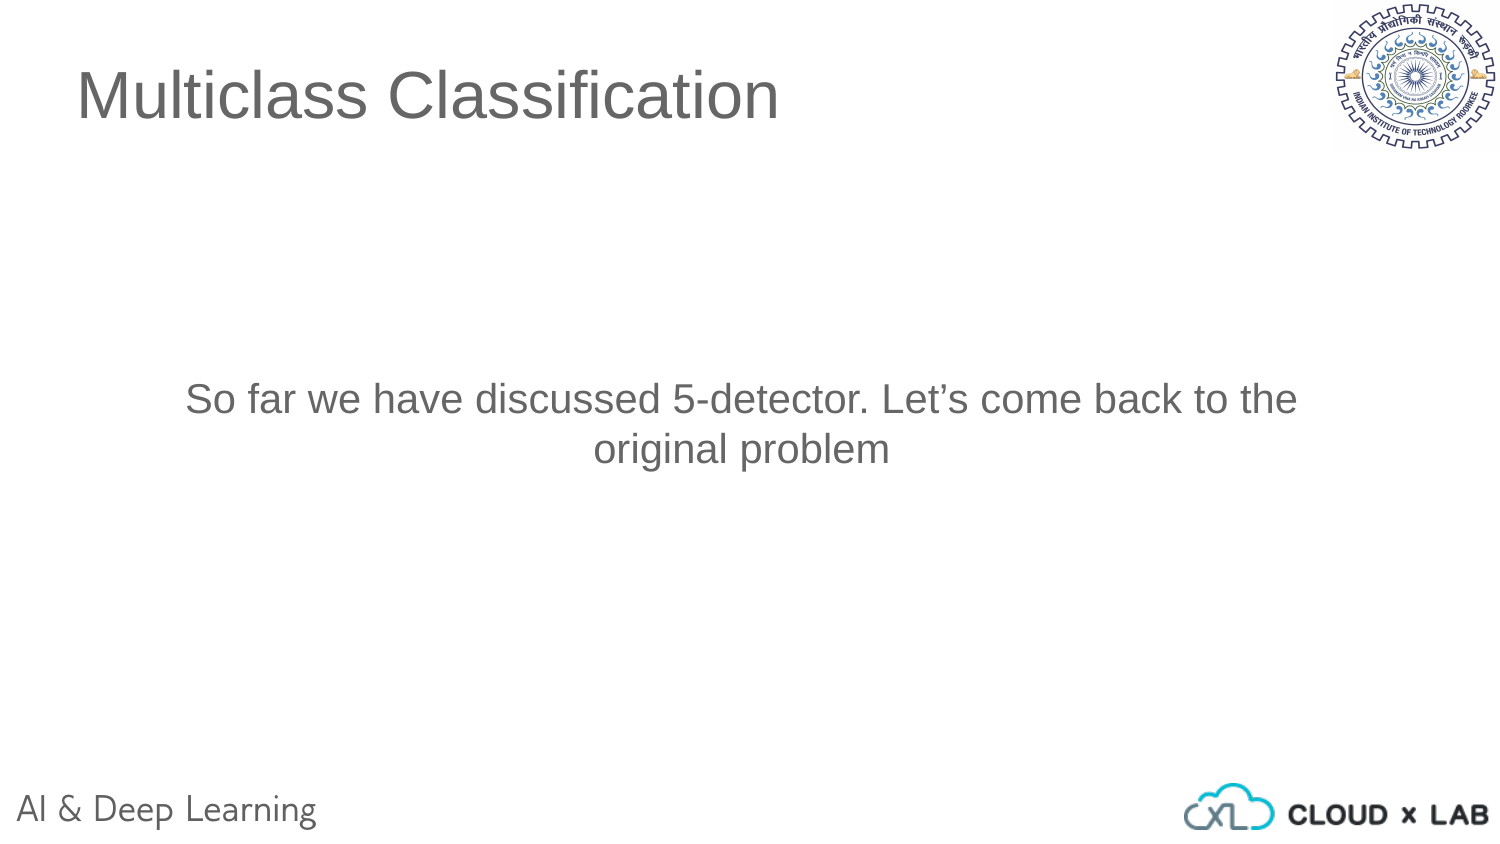

Multiclass Classification
So far we have discussed 5-detector. Let’s come back to the original problem